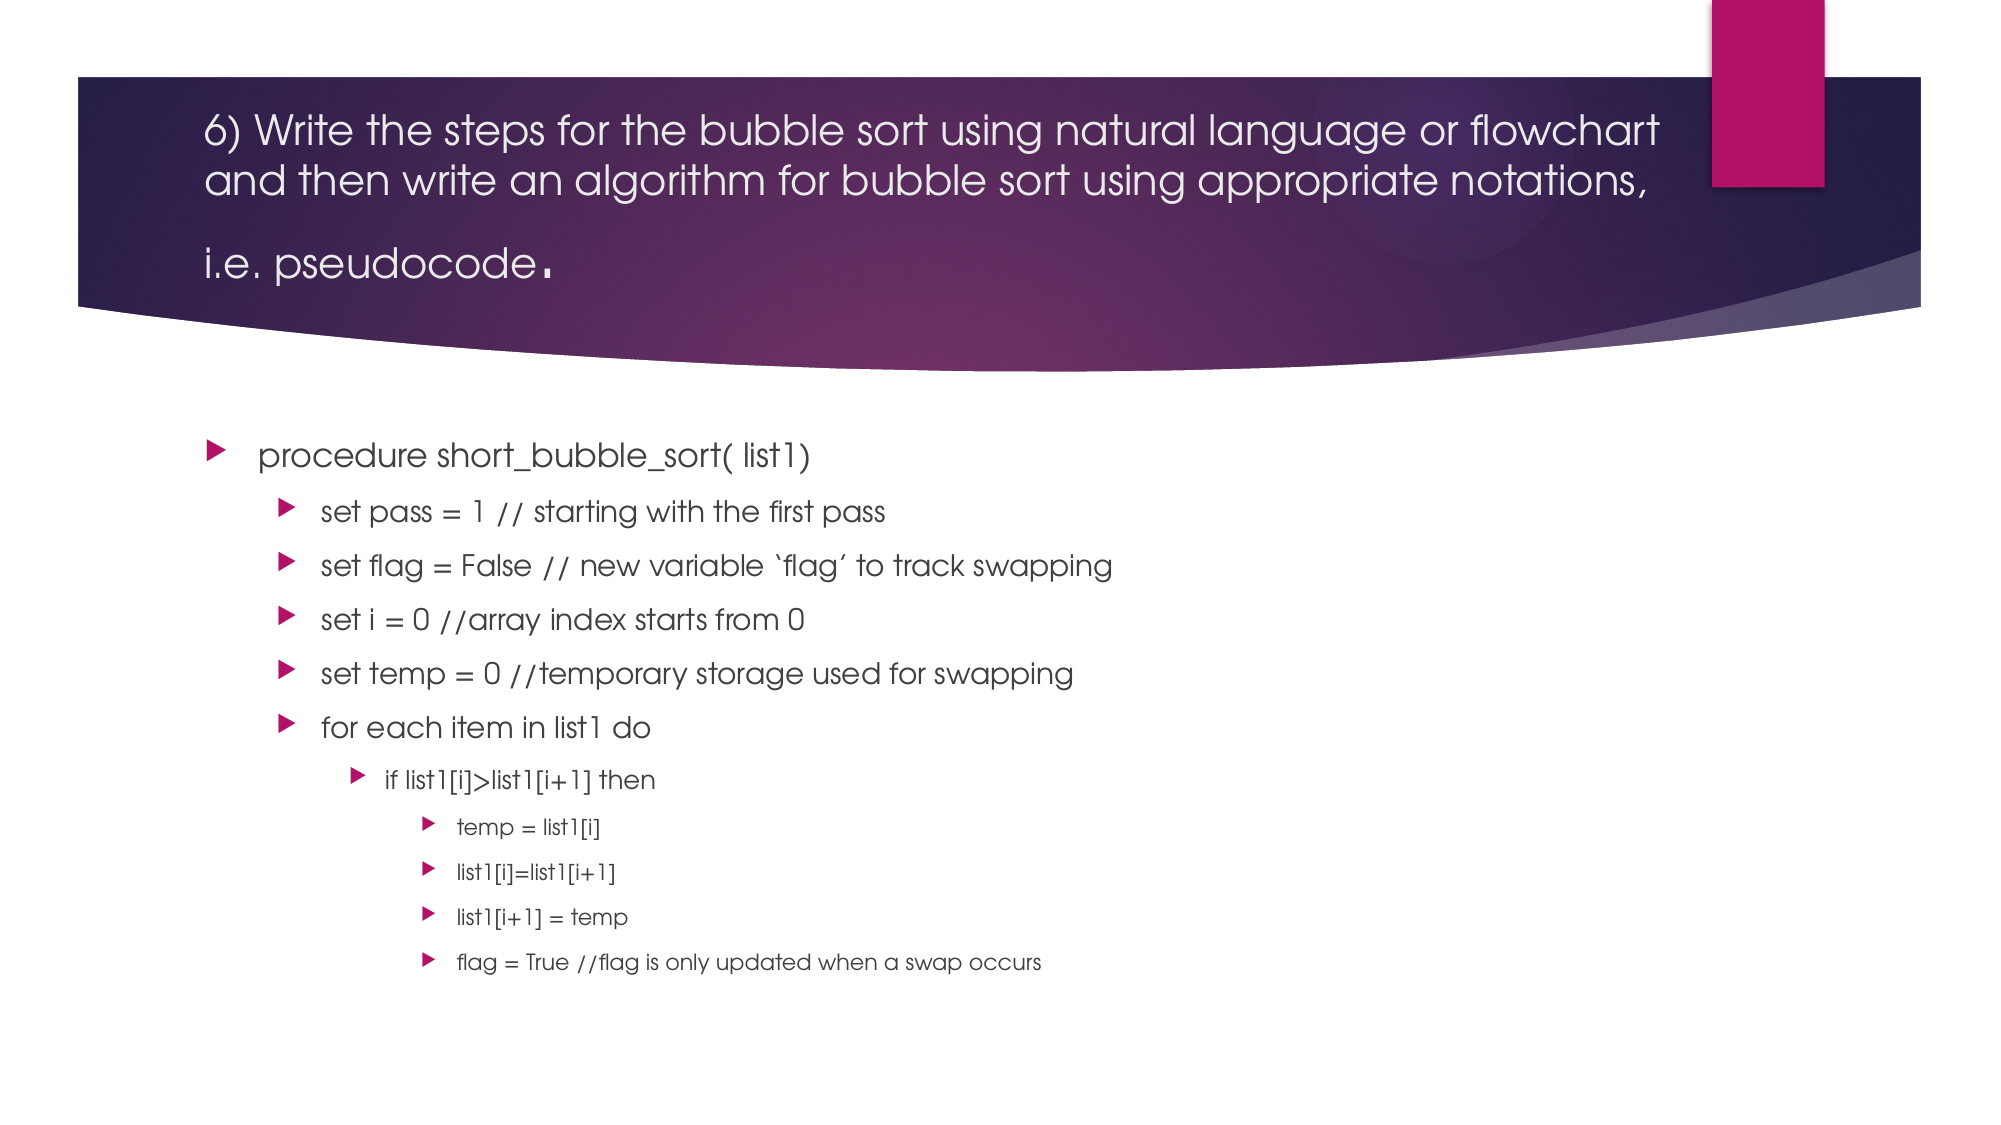

# 6) Write the steps for the bubble sort using natural language or flowchart and then write an algorithm for bubble sort using appropriate notations, i.e. pseudocode.
procedure short_bubble_sort( list1)
set pass = 1 // starting with the first pass
set flag = False // new variable ‘flag’ to track swapping
set i = 0 //array index starts from 0
set temp = 0 //temporary storage used for swapping
for each item in list1 do
if list1[i]>list1[i+1] then
temp = list1[i]
list1[i]=list1[i+1]
list1[i+1] = temp
flag = True //flag is only updated when a swap occurs